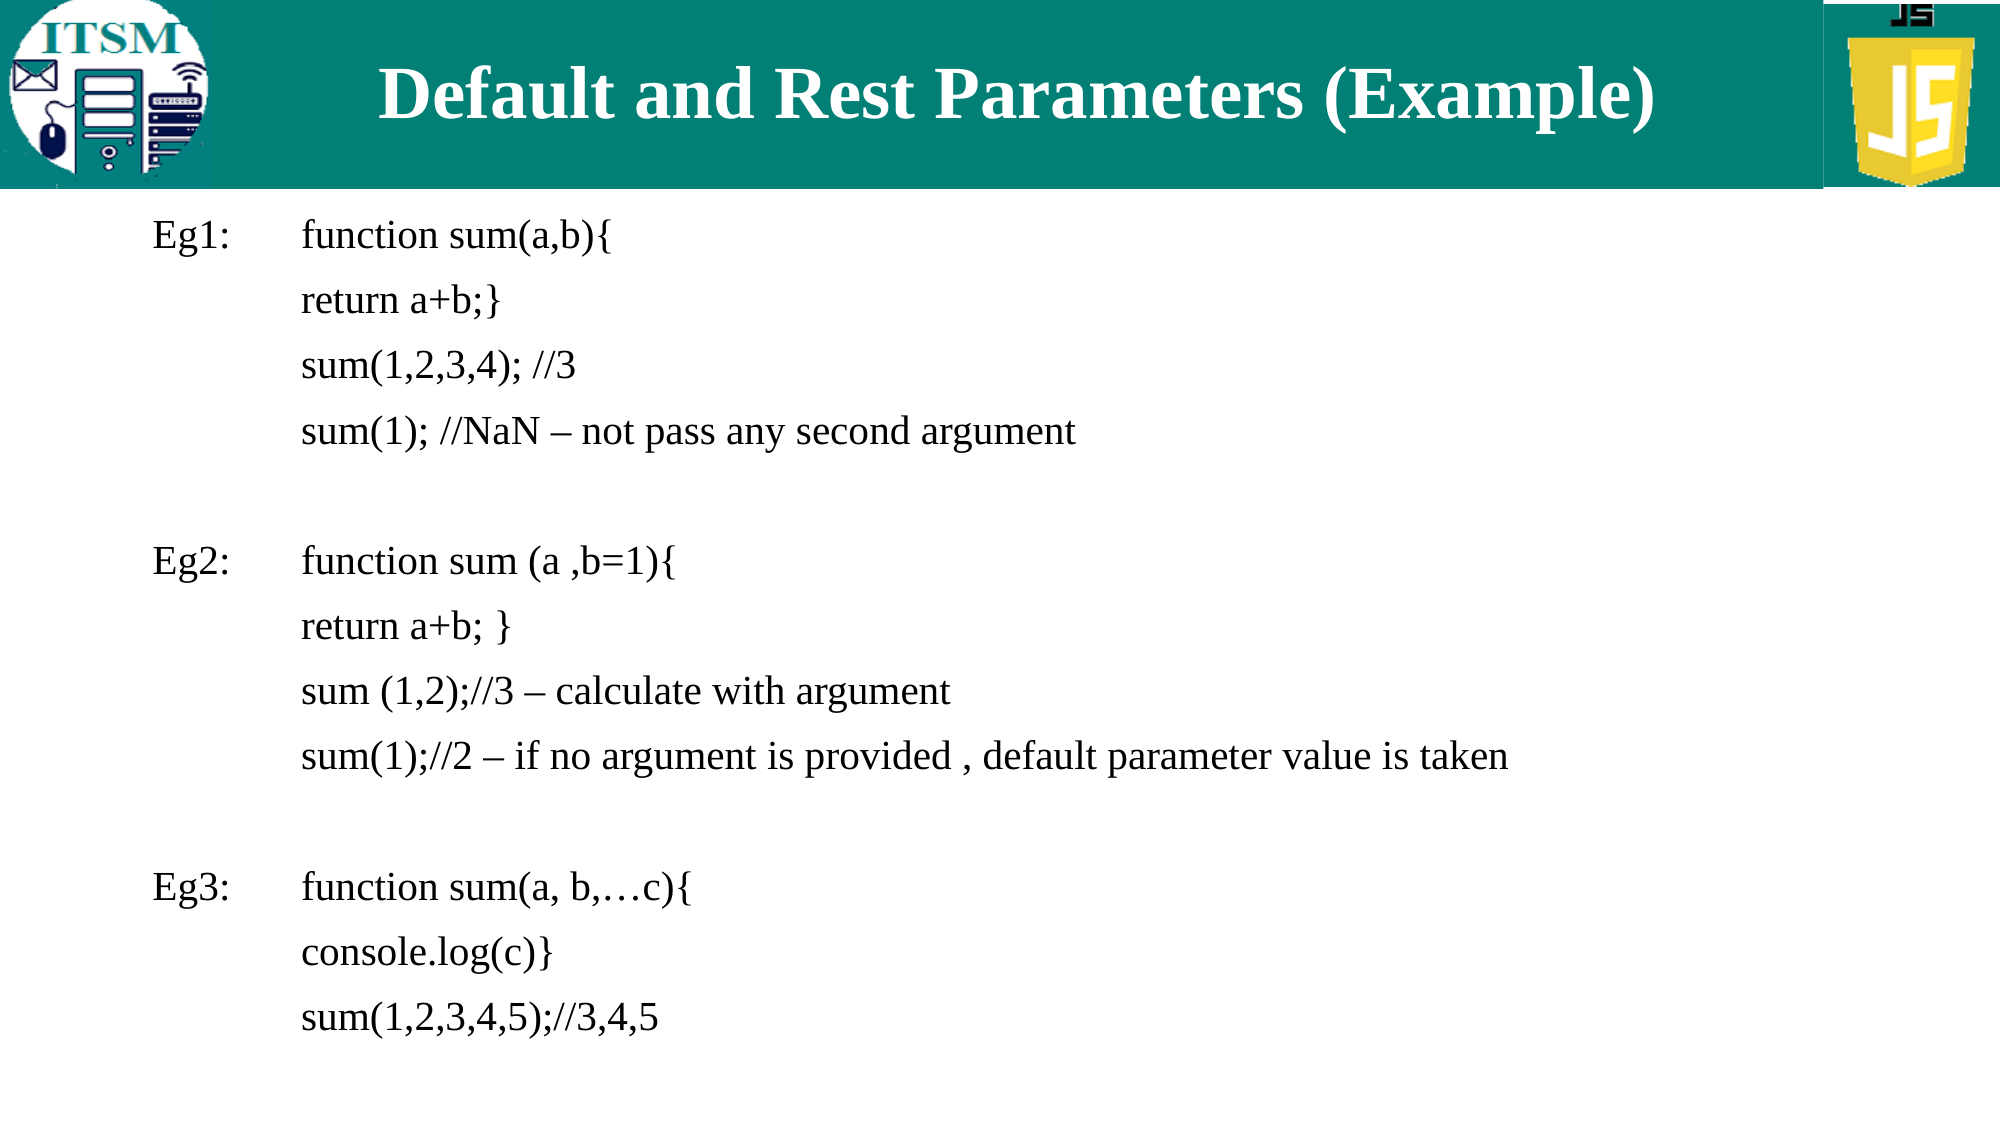

# Default and Rest Parameters (Example)
Eg1: 	function sum(a,b){
	return a+b;}
	sum(1,2,3,4); //3
	sum(1); //NaN – not pass any second argument

Eg2:	function sum (a ,b=1){
	return a+b; }
	sum (1,2);//3 – calculate with argument
	sum(1);//2 – if no argument is provided , default parameter value is taken

Eg3:	function sum(a, b,…c){
	console.log(c)}
	sum(1,2,3,4,5);//3,4,5